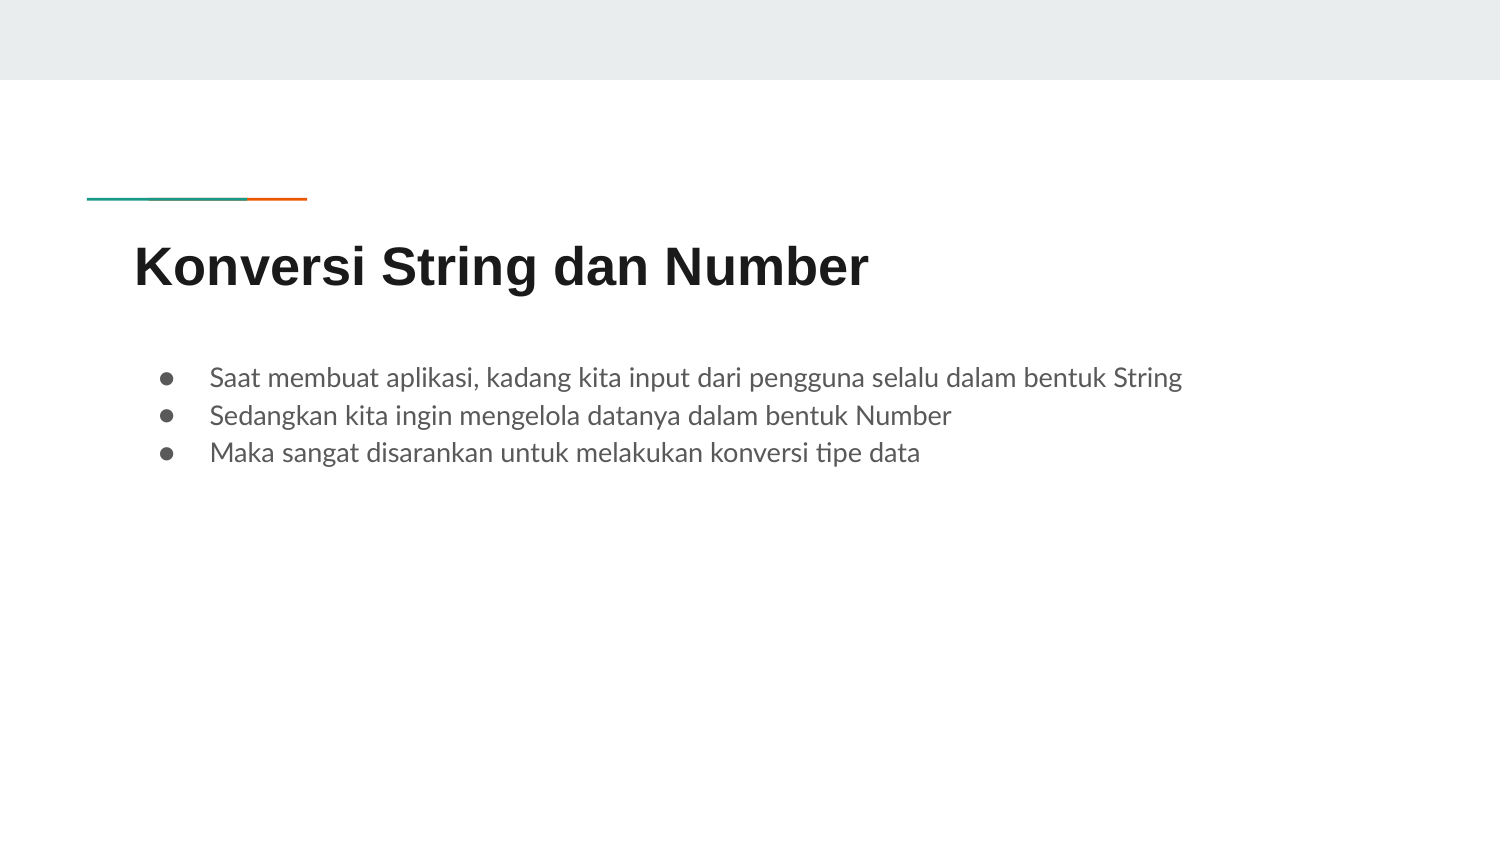

# Konversi String dan Number
Saat membuat aplikasi, kadang kita input dari pengguna selalu dalam bentuk String
Sedangkan kita ingin mengelola datanya dalam bentuk Number
Maka sangat disarankan untuk melakukan konversi tipe data